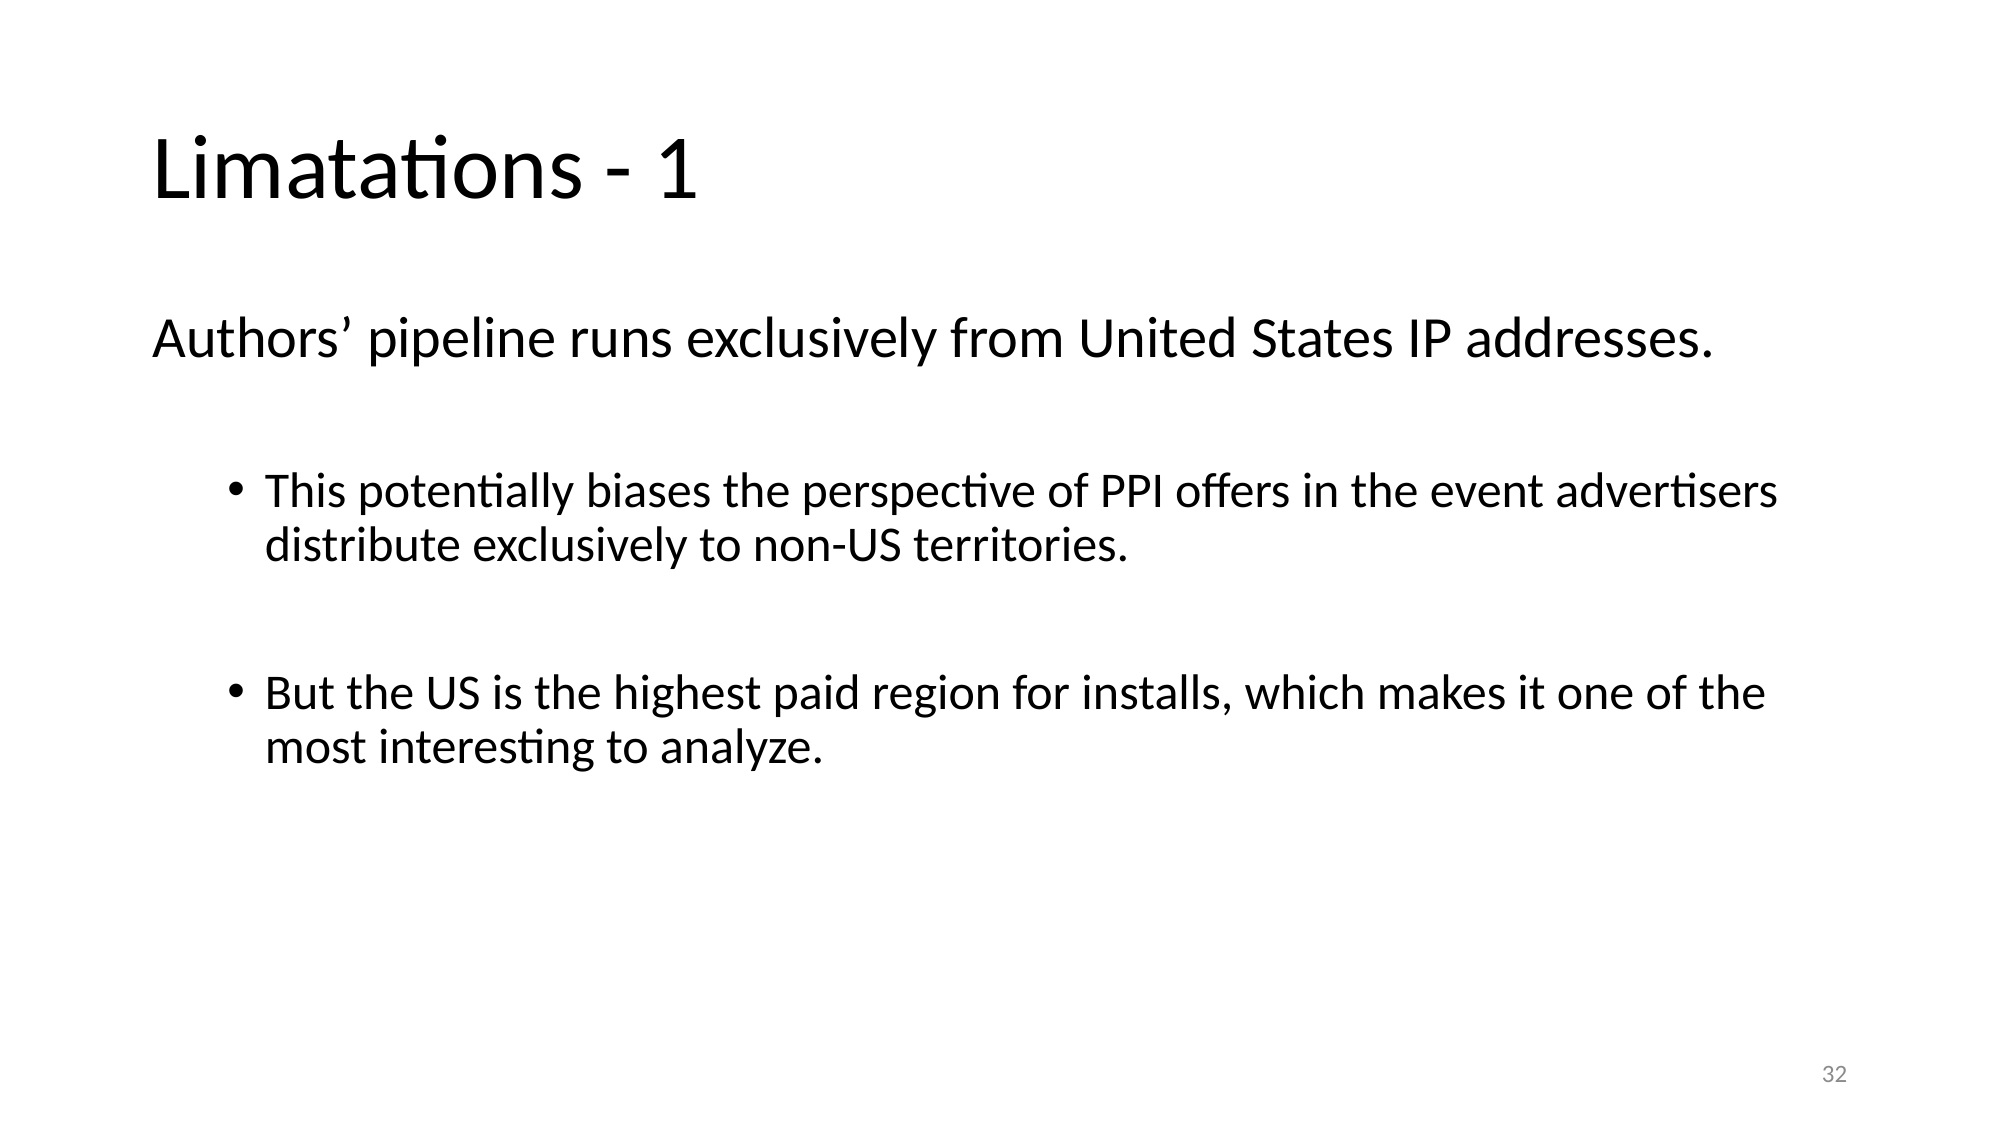

# Limatations - 1
Authors’ pipeline runs exclusively from United States IP addresses.

This potentially biases the perspective of PPI offers in the event advertisers distribute exclusively to non-US territories.

But the US is the highest paid region for installs, which makes it one of the most interesting to analyze.

32